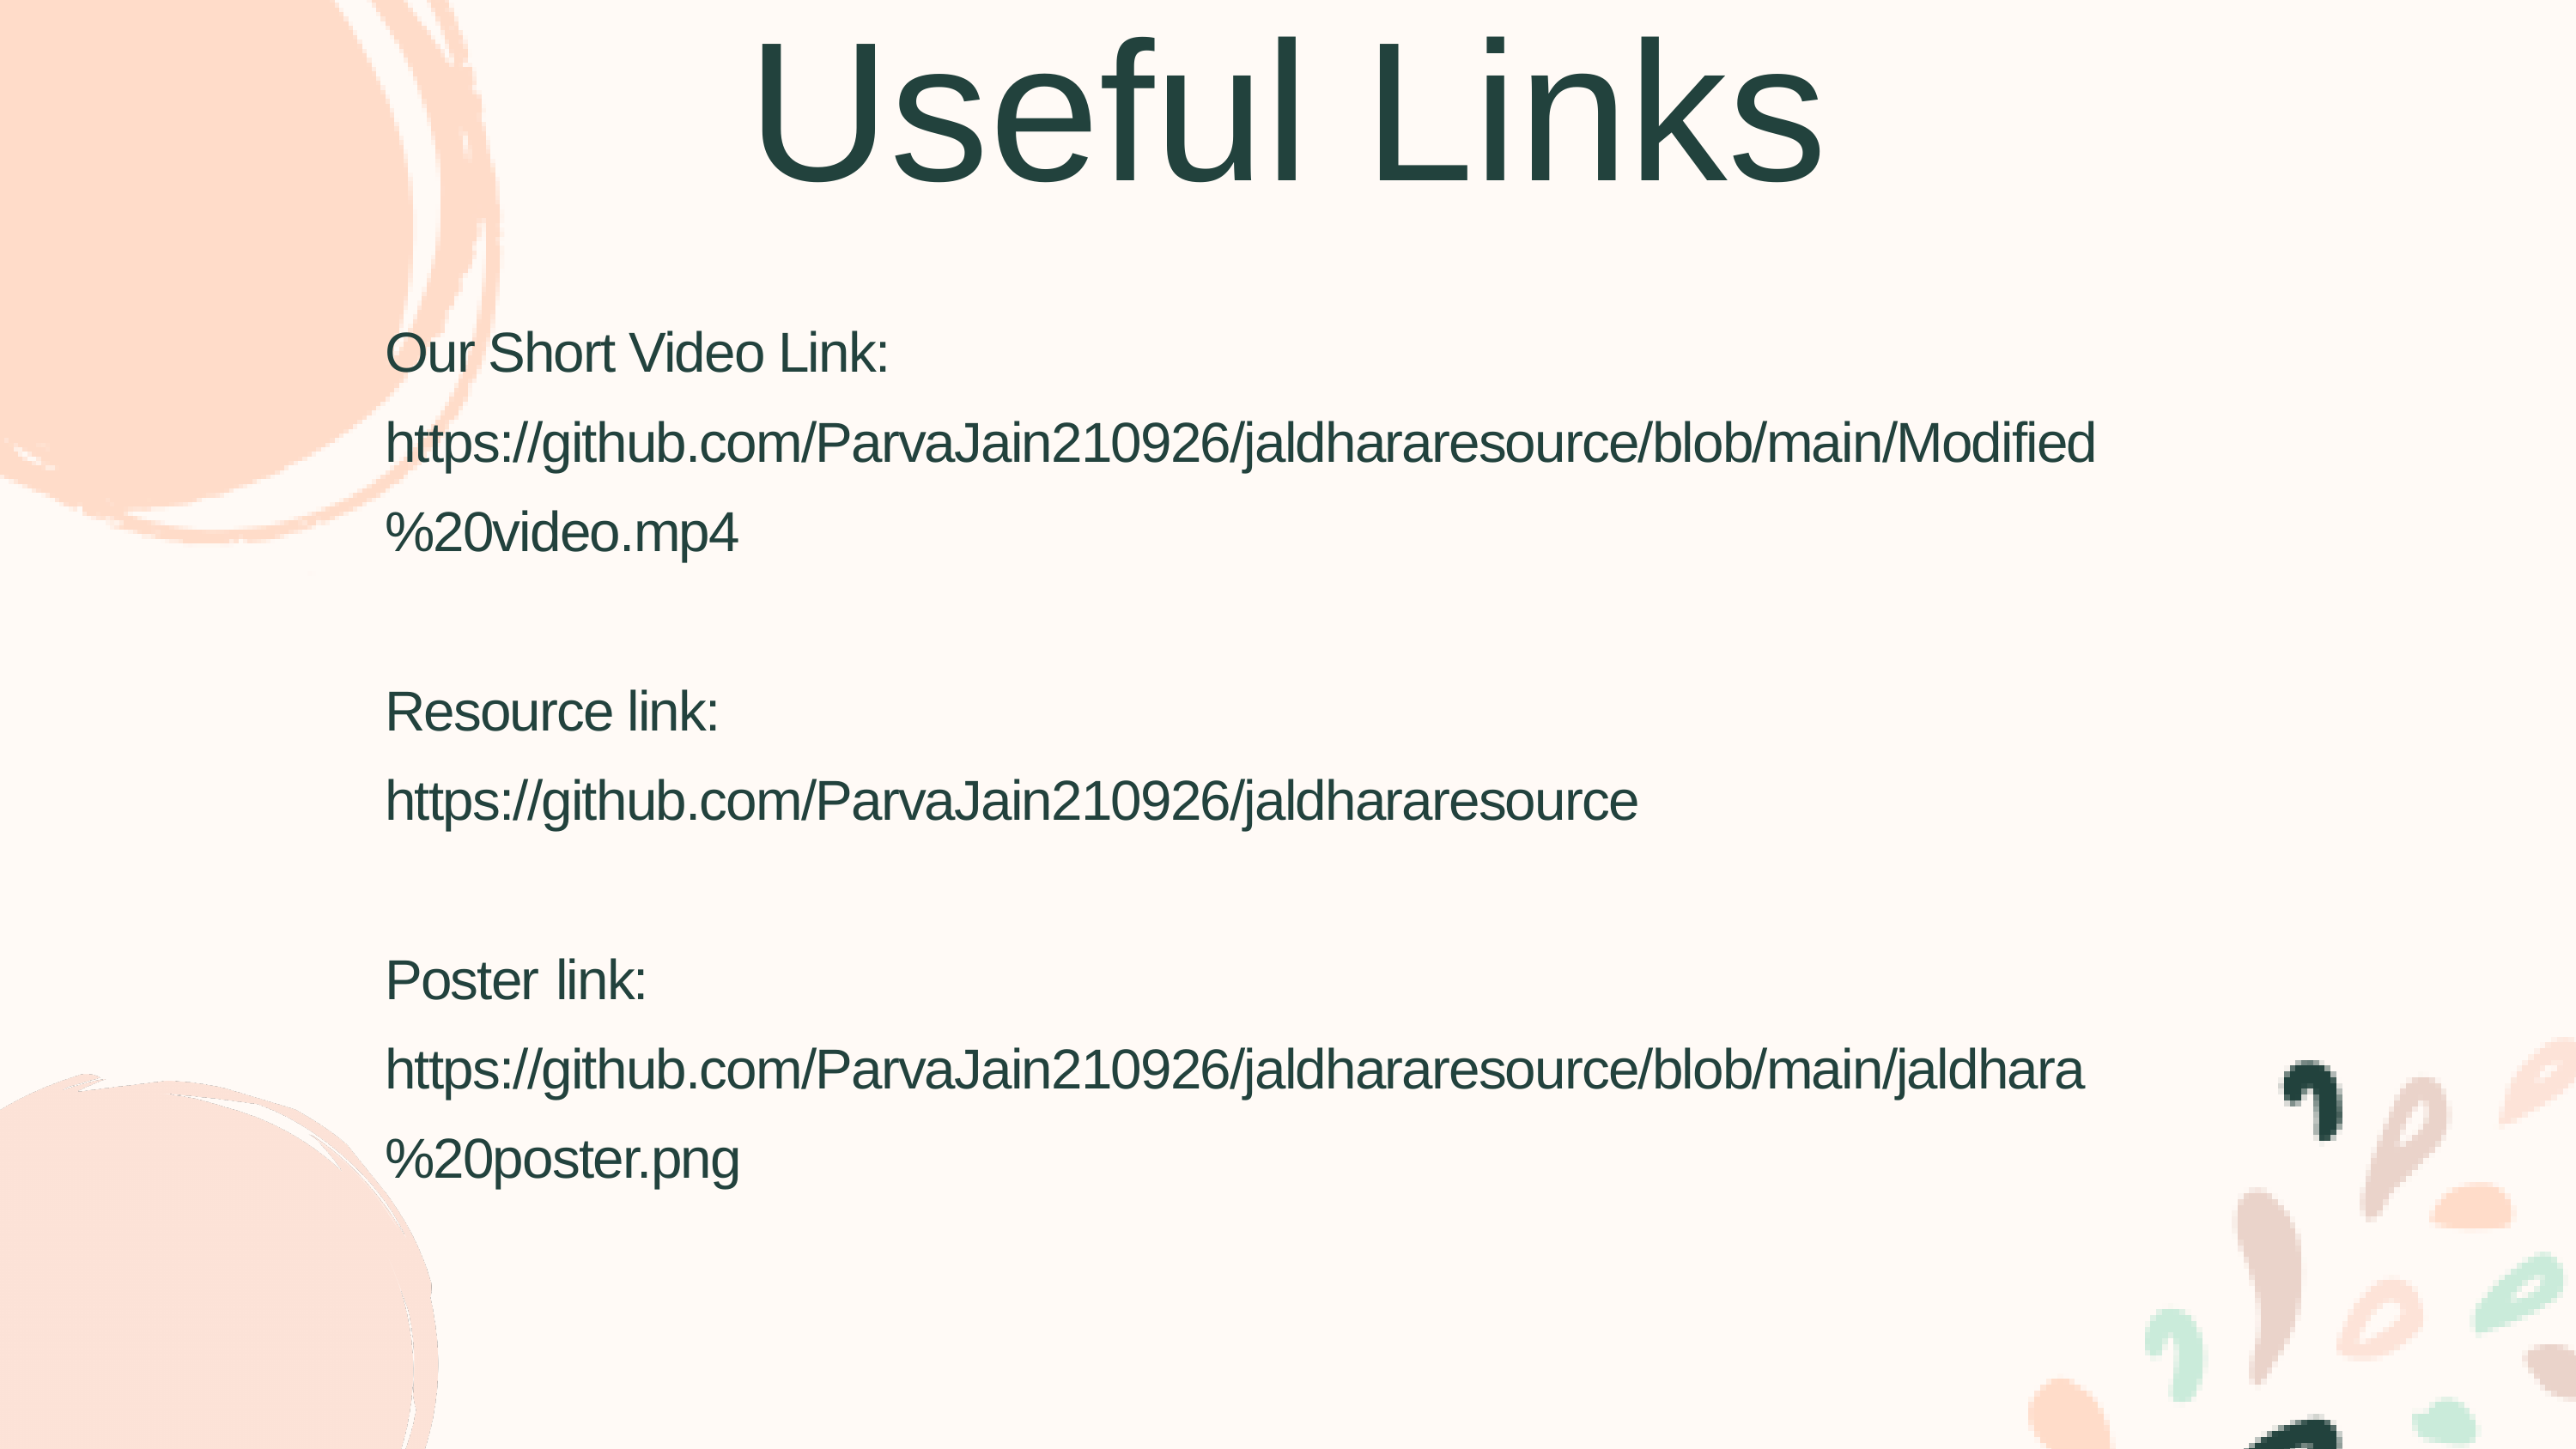

Useful Links
Our Short Video Link:
https://github.com/ParvaJain210926/jaldhararesource/blob/main/Modified%20video.mp4

Resource link:
https://github.com/ParvaJain210926/jaldhararesource

Poster link:
https://github.com/ParvaJain210926/jaldhararesource/blob/main/jaldhara%20poster.png